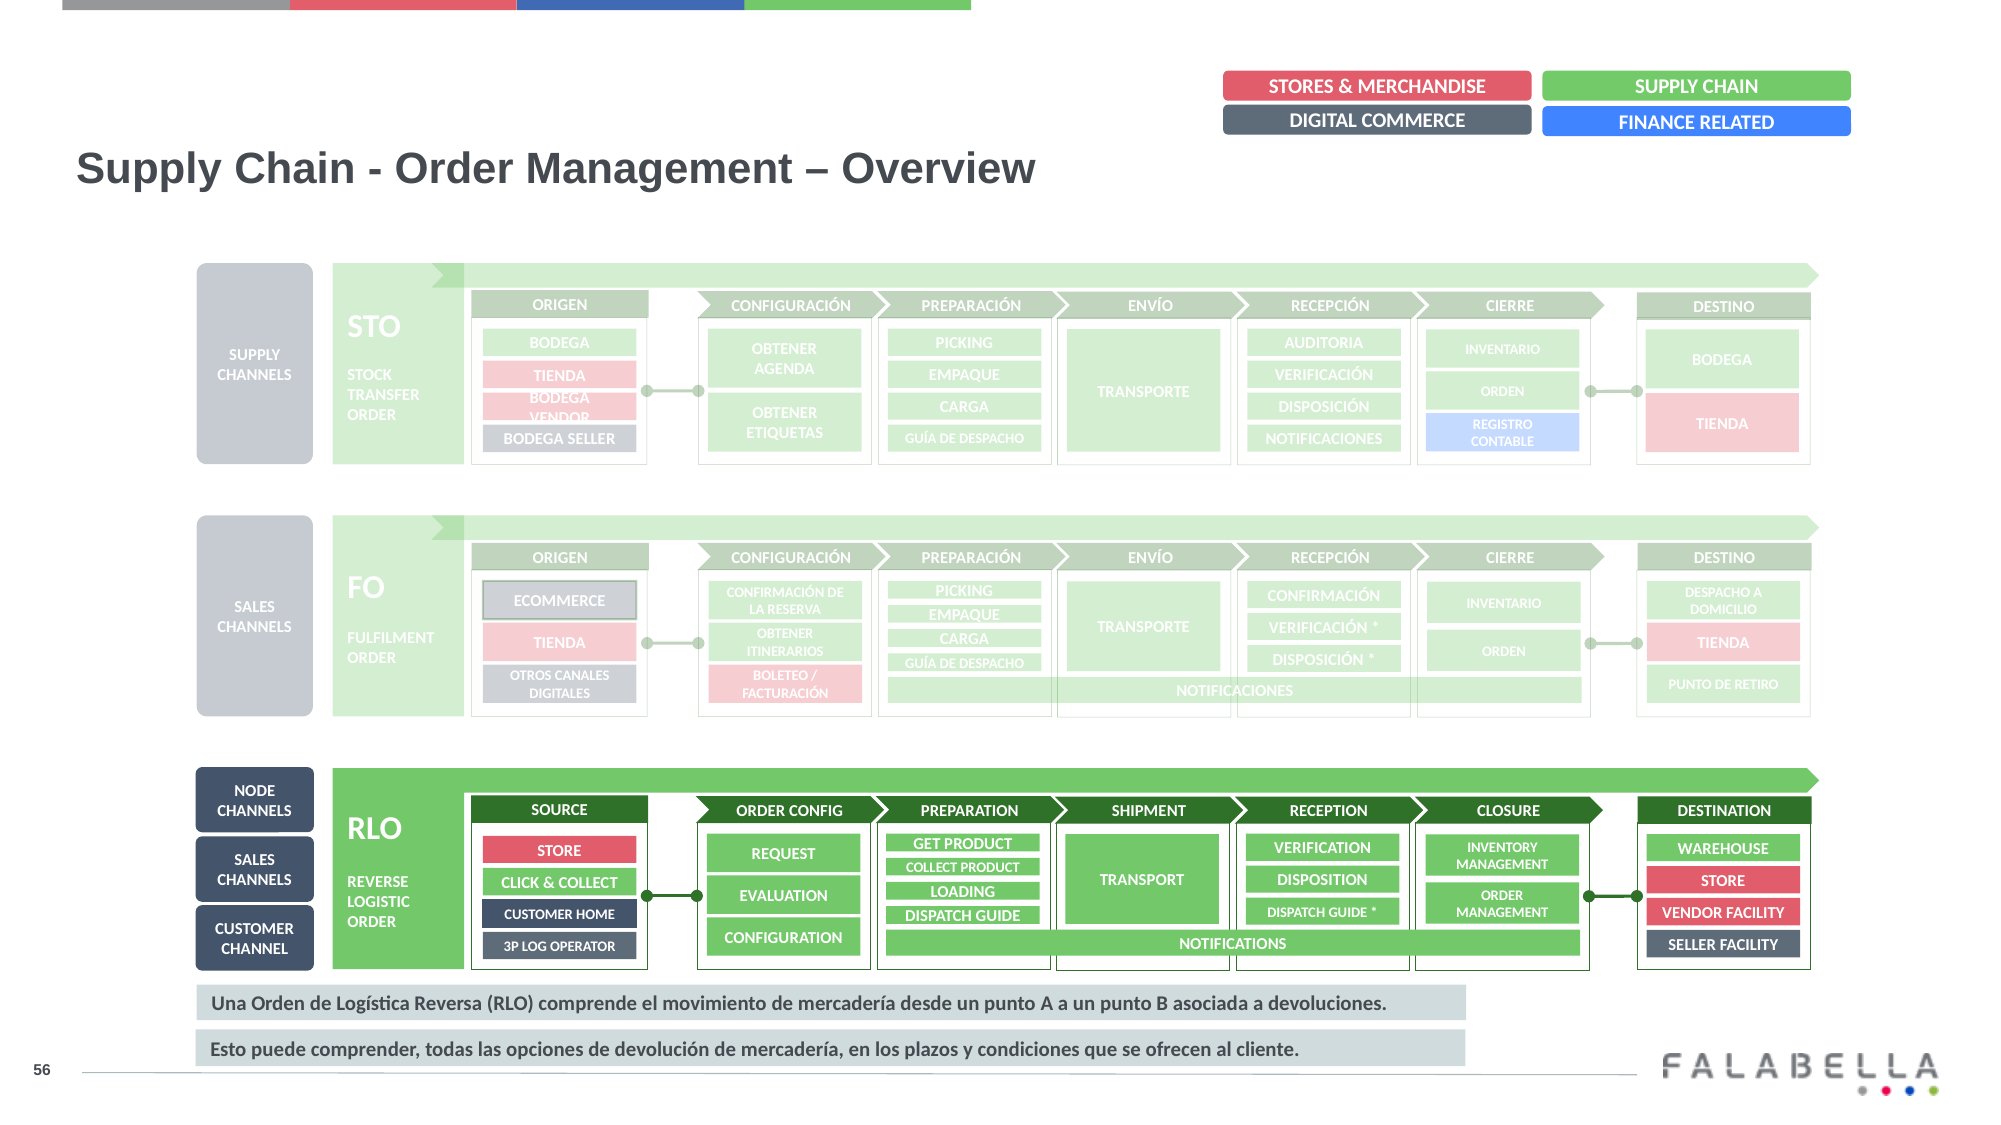

STORES & MERCHANDISE
SUPPLY CHAIN
Supply Chain - Order Management – Overview
DIGITAL COMMERCE
FINANCE RELATED

STO

STOCK TRANSFER ORDER

SUPPLY CHANNELS

ORIGEN
CONFIGURACIÓN
PREPARACIÓN
ENVÍO
RECEPCIÓN
CIERRE
DESTINO

BODEGA
OBTENER AGENDA
PICKING
AUDITORIA
TRANSPORTE
BODEGA
INVENTARIO
TIENDA
EMPAQUE
VERIFICACIÓN
ORDEN
BODEGA VENDOR
OBTENER ETIQUETAS
CARGA
DISPOSICIÓN
TIENDA
REGISTRO CONTABLE
BODEGA SELLER
GUÍA DE DESPACHO
NOTIFICACIONES
FO

FULFILMENT ORDER
SALES CHANNELS

ORIGEN
DESTINO
CONFIGURACIÓN
PREPARACIÓN
ENVÍO
RECEPCIÓN
CIERRE

ECOMMERCE
CONFIRMACIÓN DE LA RESERVA
PICKING
CONFIRMACIÓN
DESPACHO A DOMICILIO
TRANSPORTE
INVENTARIO
EMPAQUE
VERIFICACIÓN *
TIENDA
OBTENER ITINERARIOS
TIENDA
CARGA
ORDEN
DISPOSICIÓN *
GUÍA DE DESPACHO
OTROS CANALES DIGITALES
BOLETEO / FACTURACIÓN
PUNTO DE RETIRO
NOTIFICACIONES
RLO

REVERSE
LOGISTIC ORDER

NODE CHANNELS
SOURCE
ORDER CONFIG
PREPARATION
DESTINATION
SHIPMENT
RECEPTION
CLOSURE

REQUEST
GET PRODUCT
VERIFICATION
WAREHOUSE
TRANSPORT
INVENTORY MANAGEMENT
STORE
SALES CHANNELS
COLLECT PRODUCT
DISPOSITION
STORE
CLICK & COLLECT
EVALUATION
LOADING
ORDER MANAGEMENT
DISPATCH GUIDE *
VENDOR FACILITY
CUSTOMER HOME
CUSTOMER
CHANNEL
DISPATCH GUIDE
CONFIGURATION
NOTIFICATIONS
SELLER FACILITY
3P LOG OPERATOR
Una Orden de Logística Reversa (RLO) comprende el movimiento de mercadería desde un punto A a un punto B asociada a devoluciones.
Esto puede comprender, todas las opciones de devolución de mercadería, en los plazos y condiciones que se ofrecen al cliente.